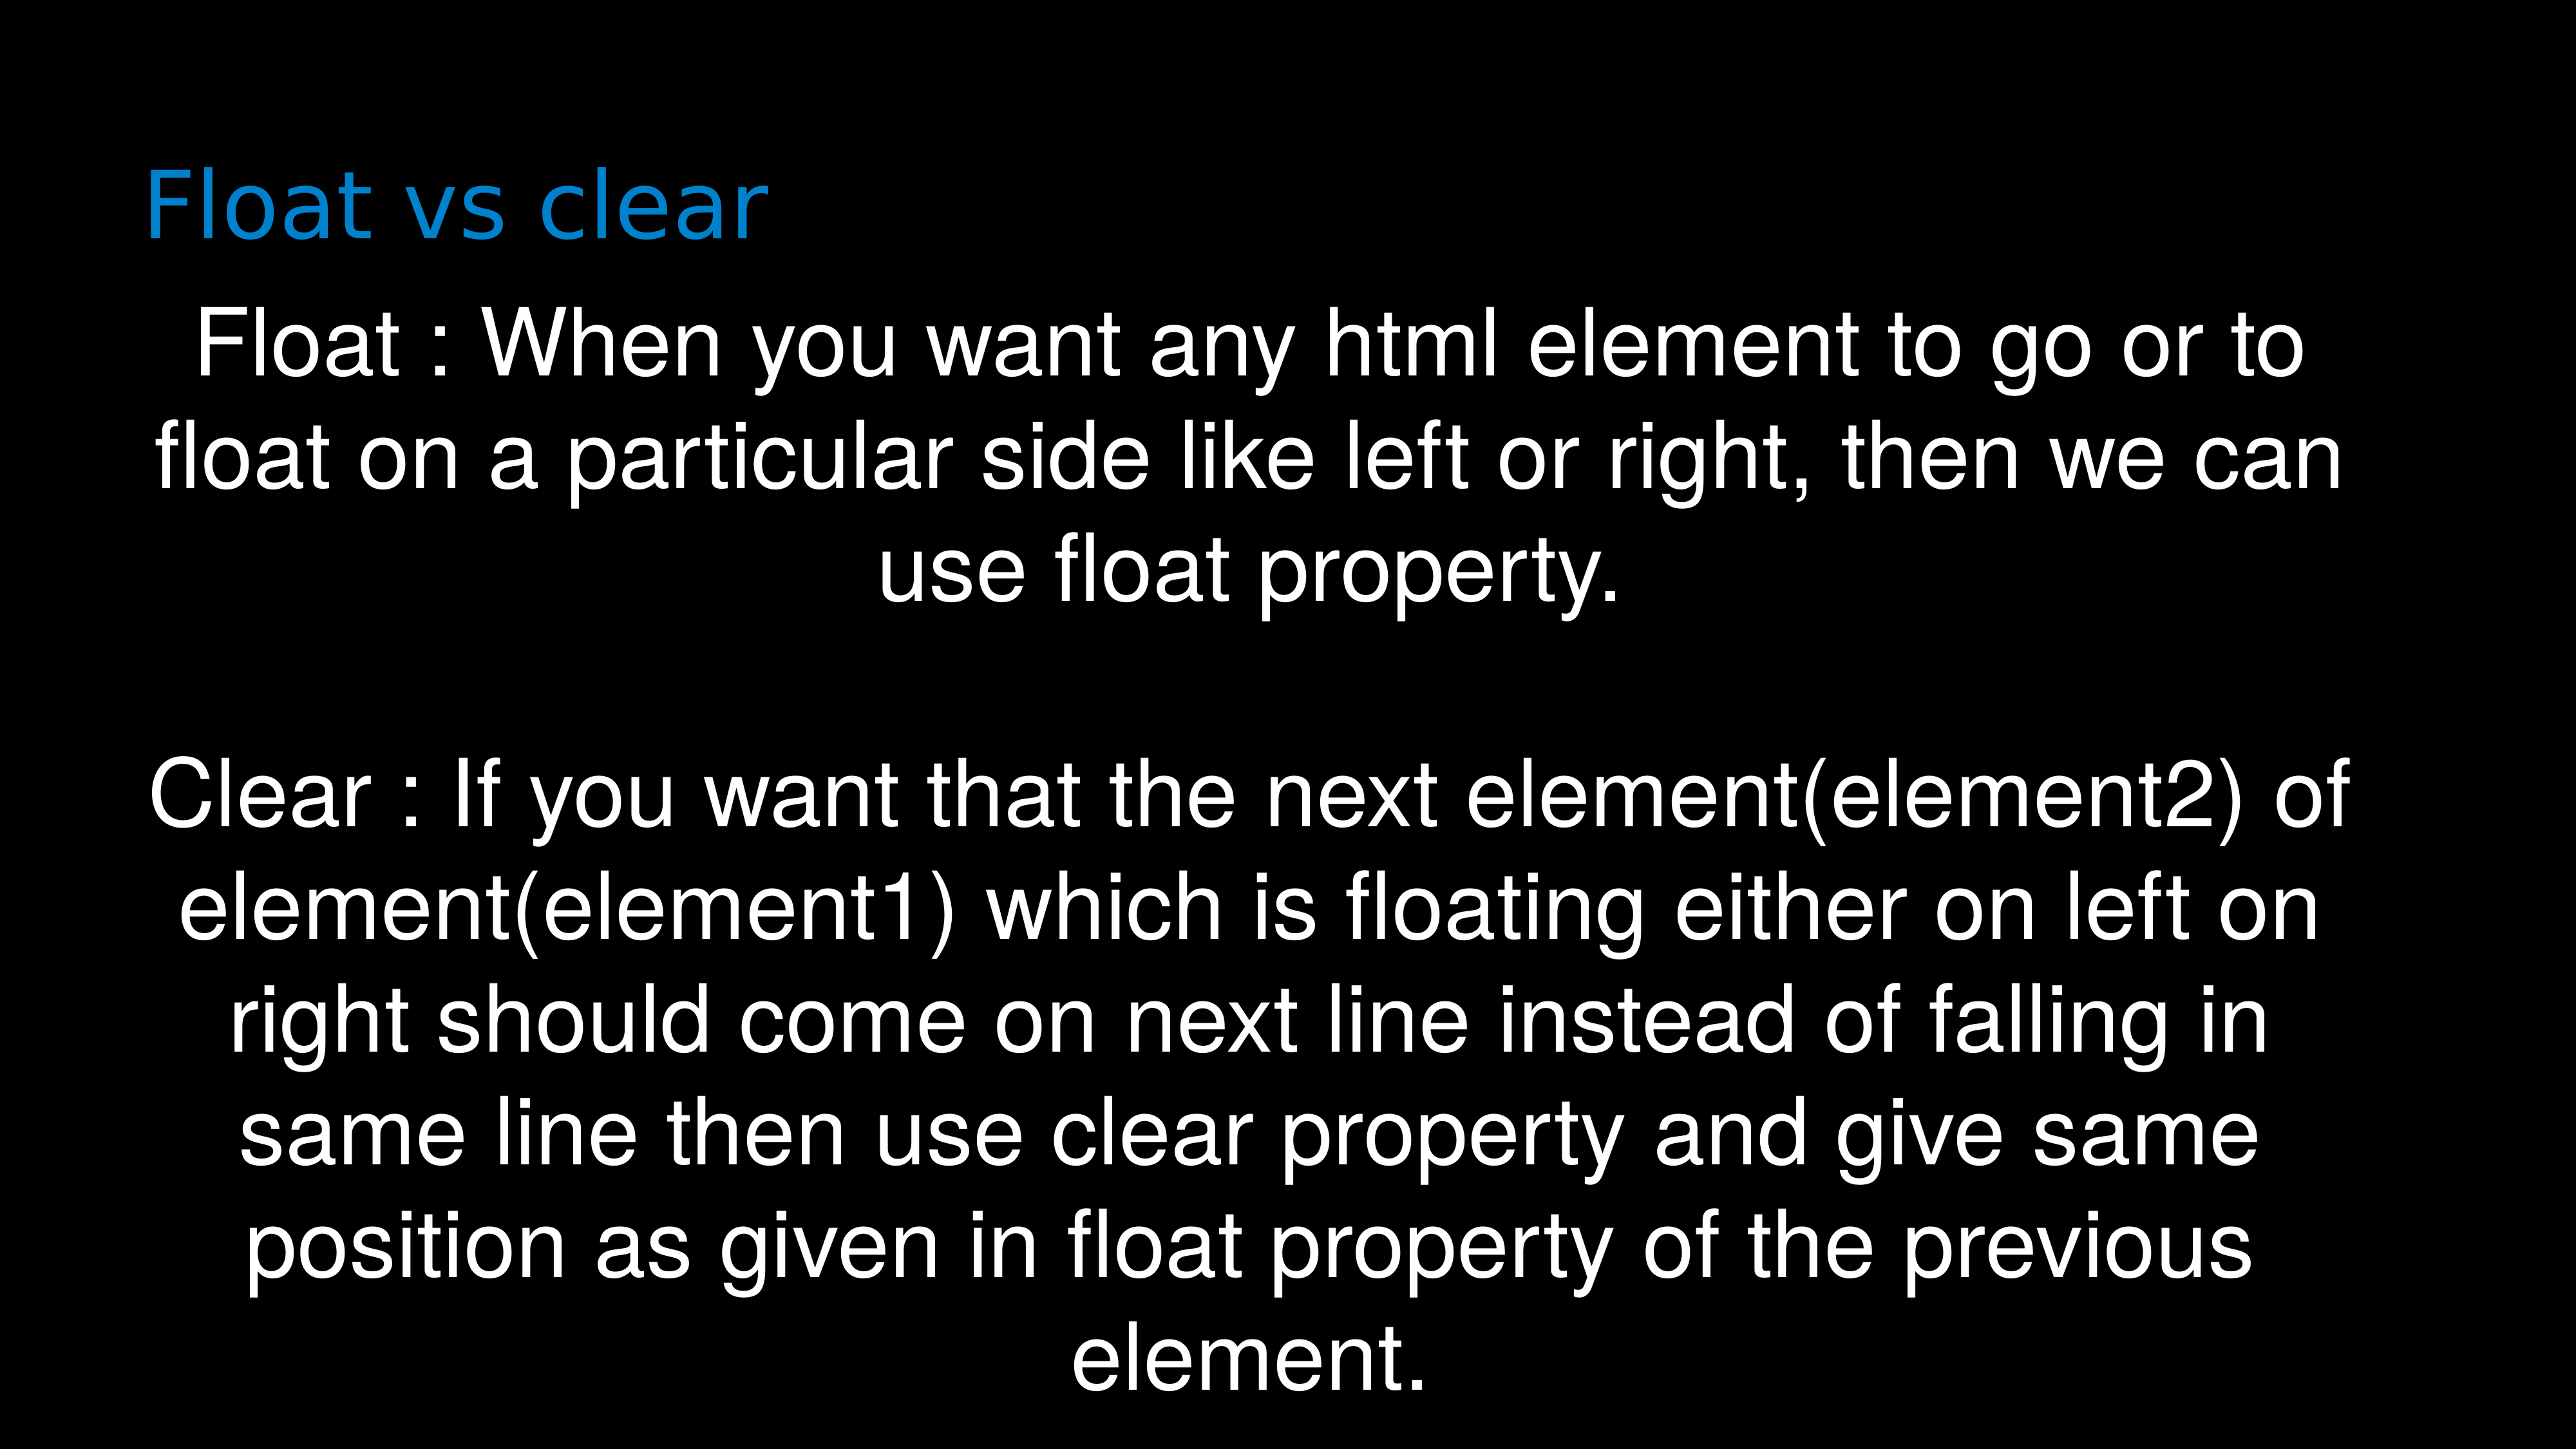

Float vs clear
Float : When you want any html element to go or to float on a particular side like left or right, then we can use float property.

Clear : If you want that the next element(element2) of element(element1) which is floating either on left on right should come on next line instead of falling in same line then use clear property and give same position as given in float property of the previous element.